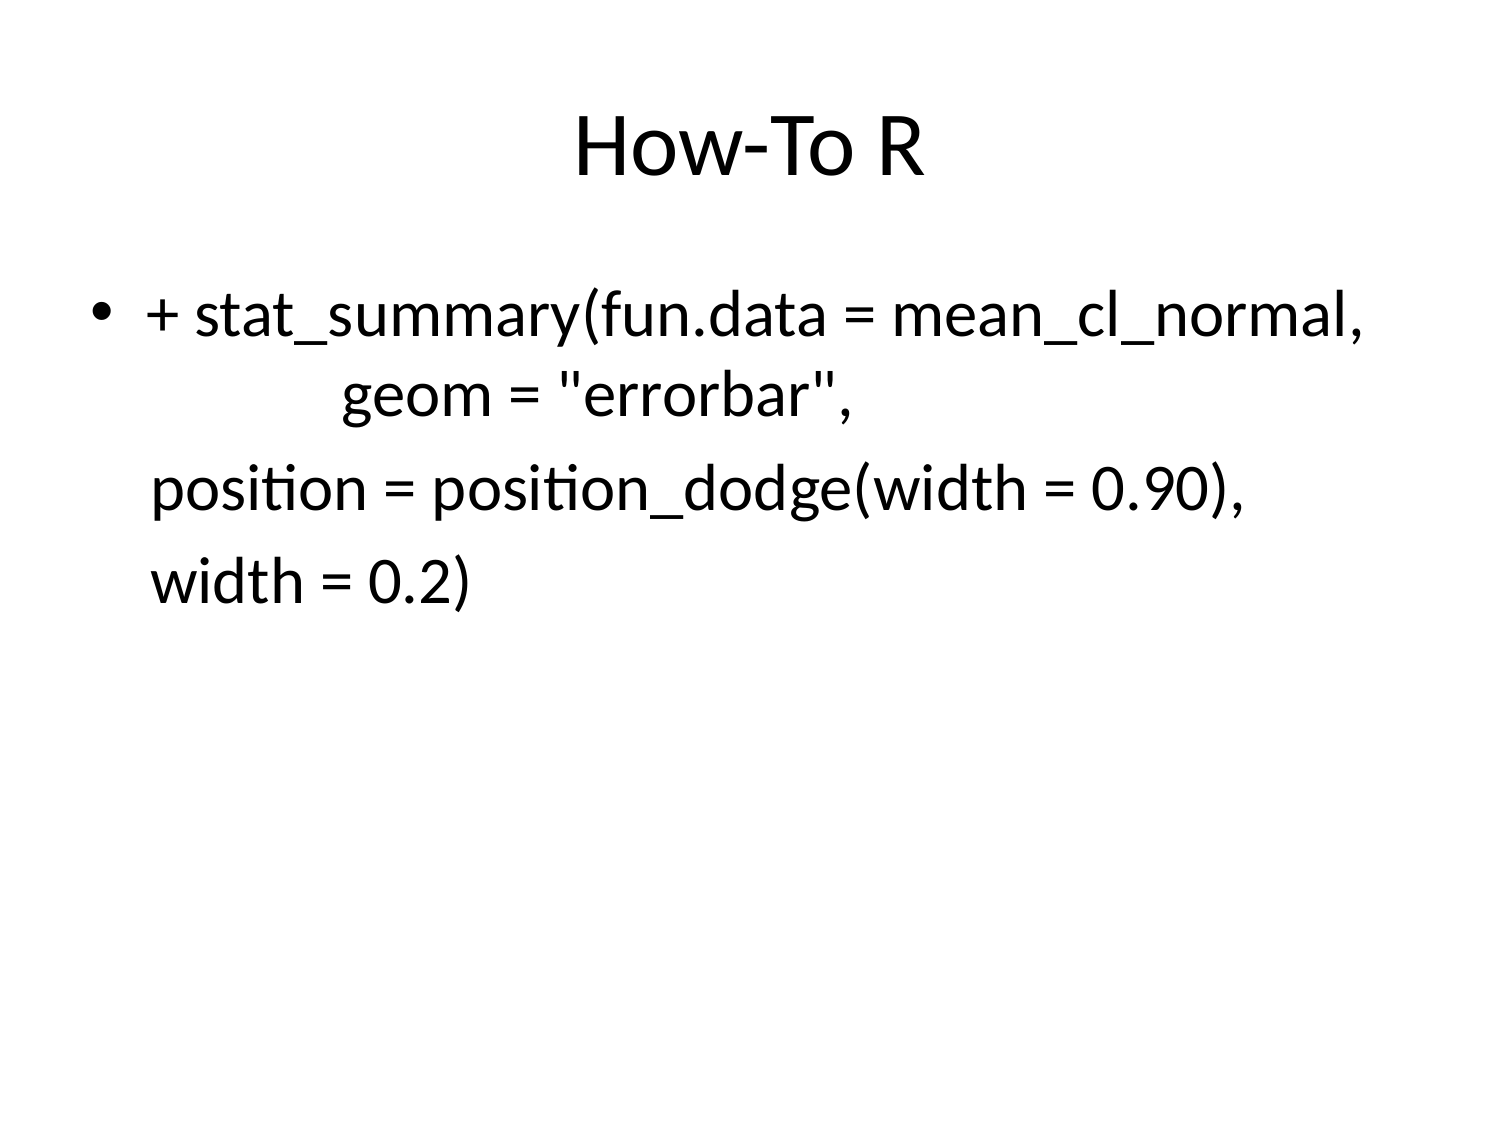

# How-To R
+ stat_summary(fun.data = mean_cl_normal,                geom = "errorbar",
    position = position_dodge(width = 0.90),
    width = 0.2)